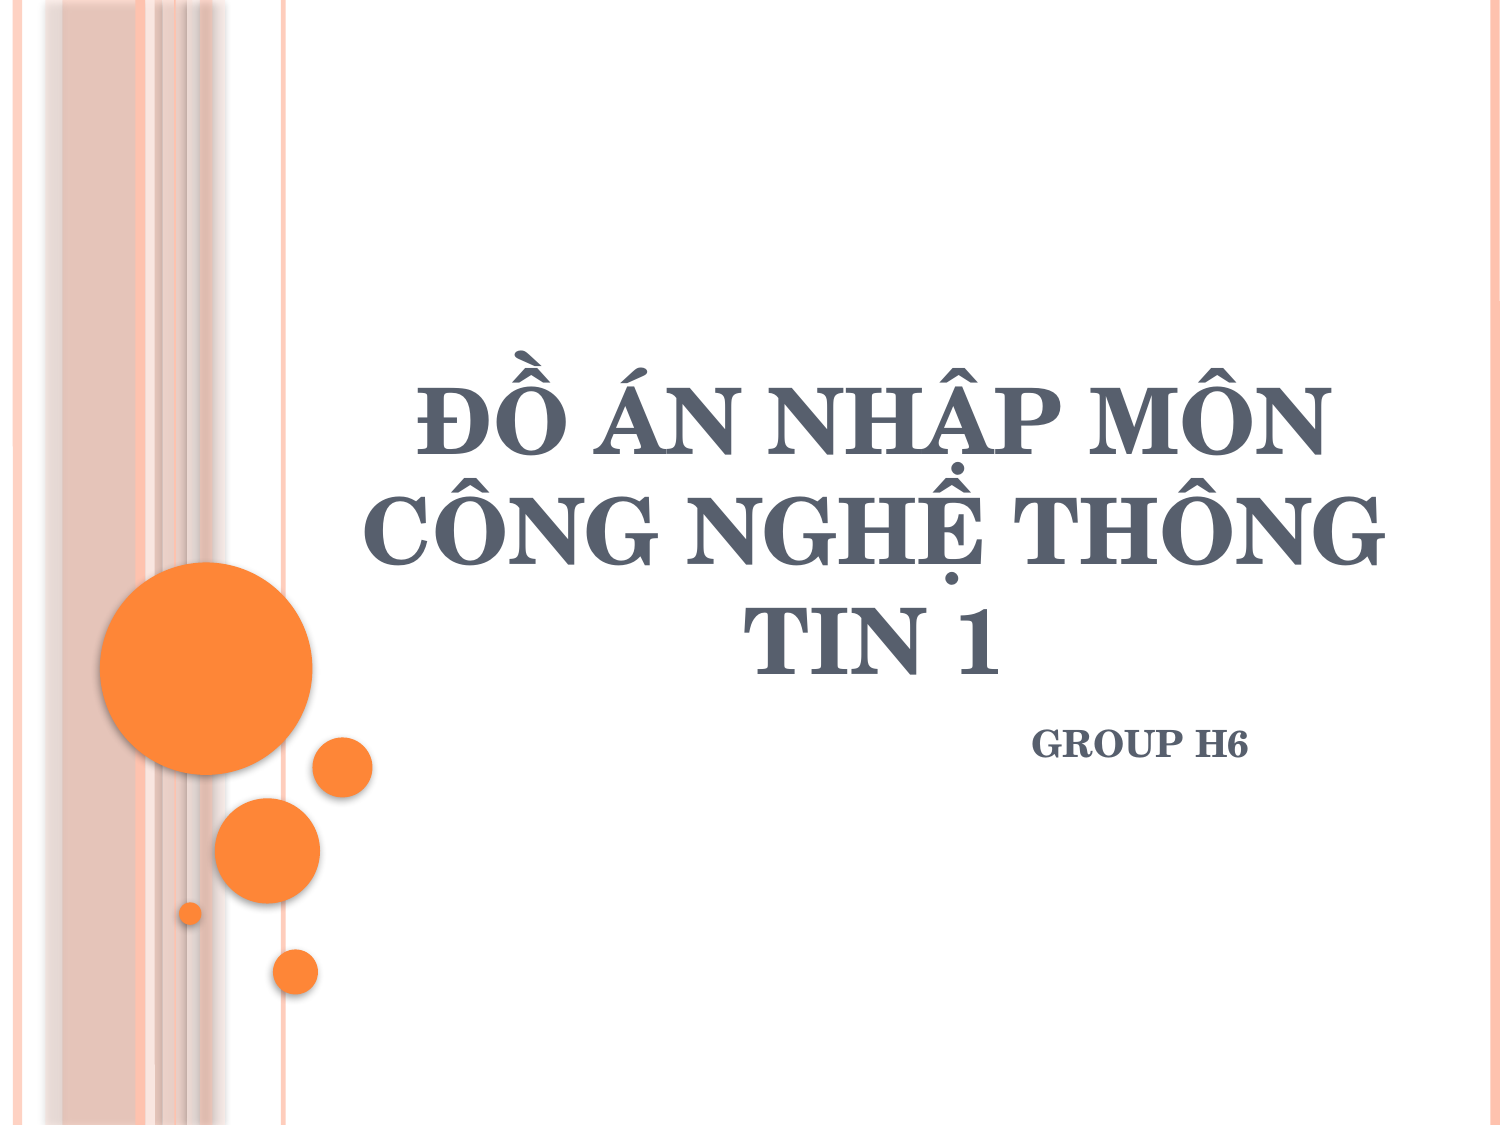

# ĐỒ ÁN NHẬP MÔN CÔNG NGHỆ THÔNG TIN 1
GROUP H6